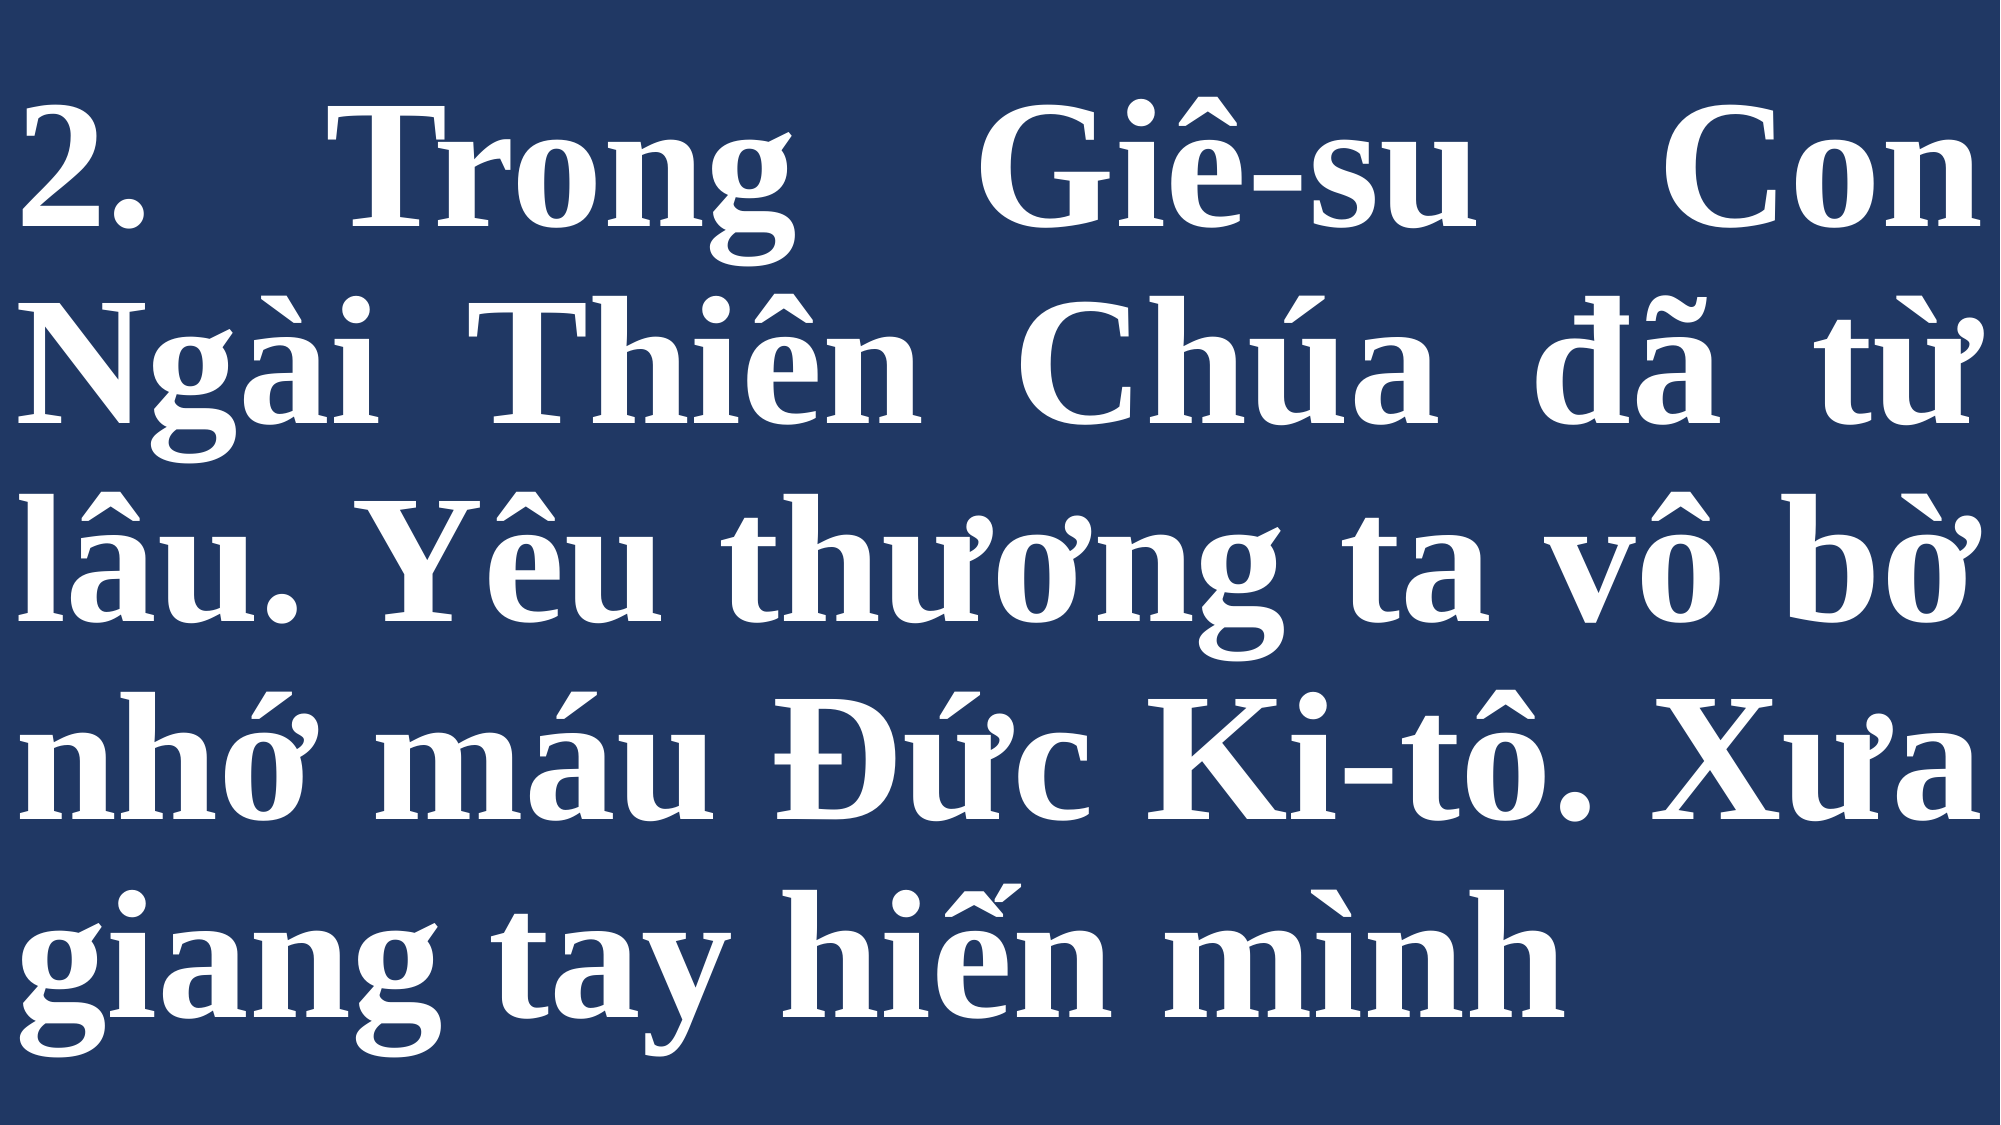

# 2. Trong Giê-su Con Ngài Thiên Chúa đã từ lâu. Yêu thương ta vô bờ nhớ máu Đức Ki-tô. Xưa giang tay hiến mình